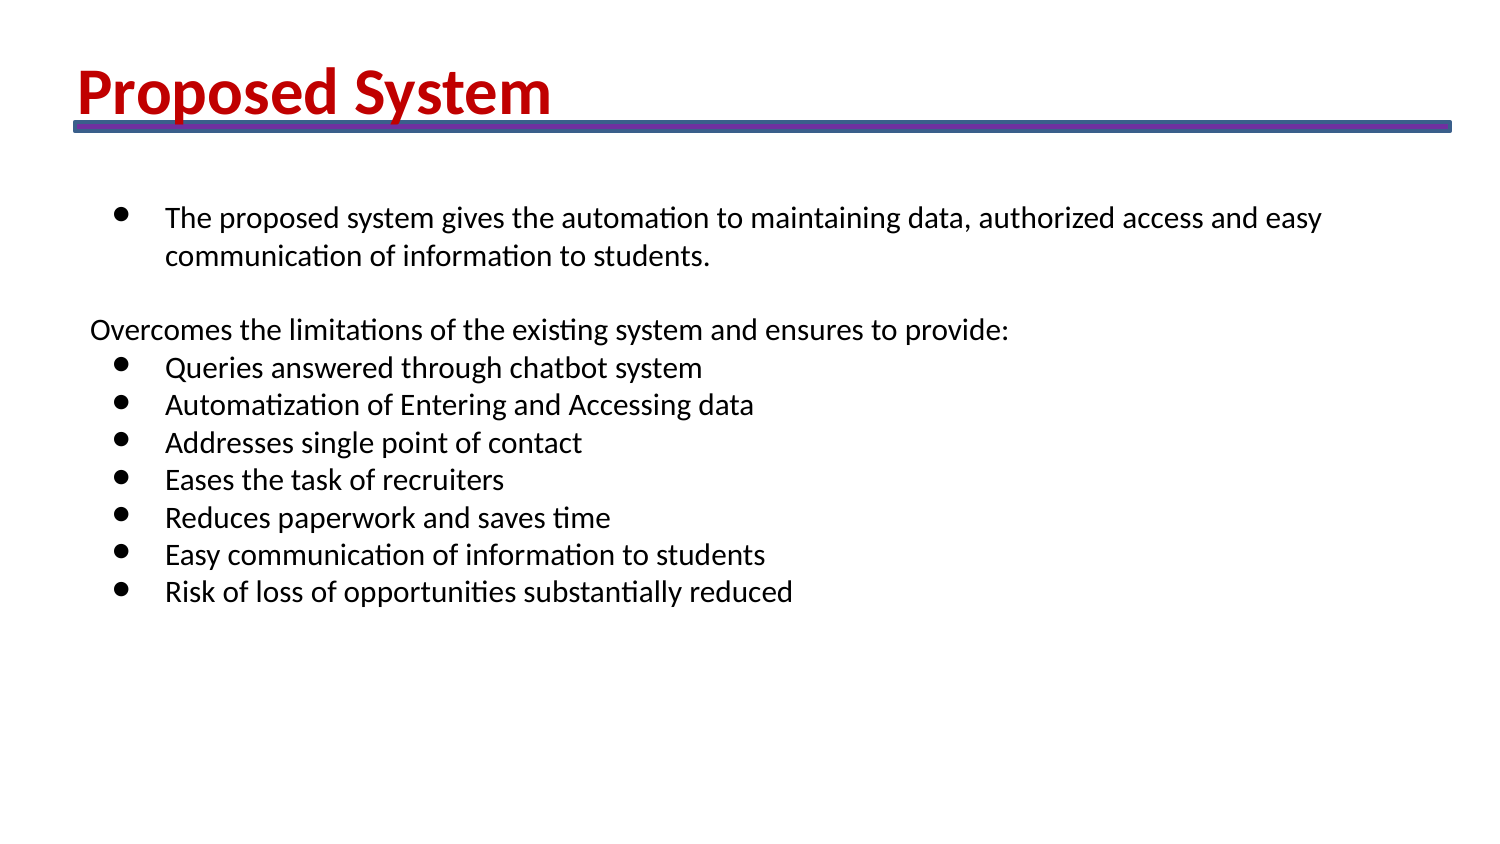

Proposed System

The proposed system gives the automation to maintaining data, authorized access and easy communication of information to students.

Overcomes the limitations of the existing system and ensures to provide:
Queries answered through chatbot system
Automatization of Entering and Accessing data
Addresses single point of contact
Eases the task of recruiters
Reduces paperwork and saves time
Easy communication of information to students
Risk of loss of opportunities substantially reduced